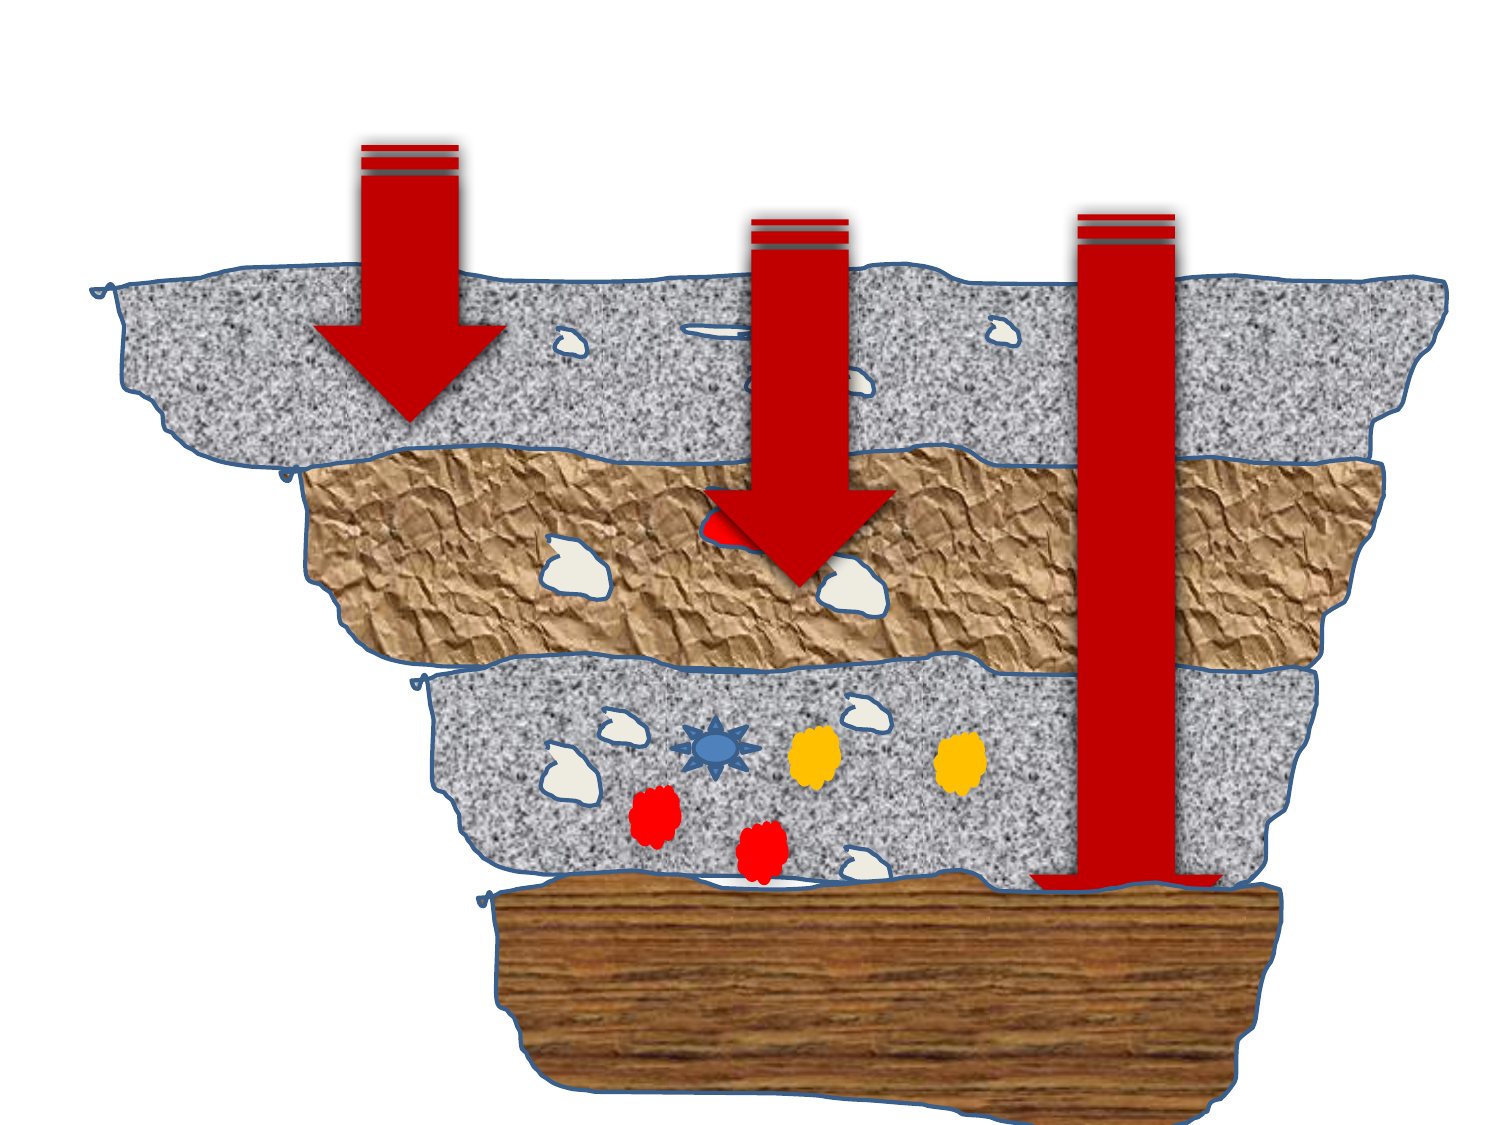

DANGKAL
DALAM
SEDANG

6.B EKSPLORASI DENGAN MENGGALI